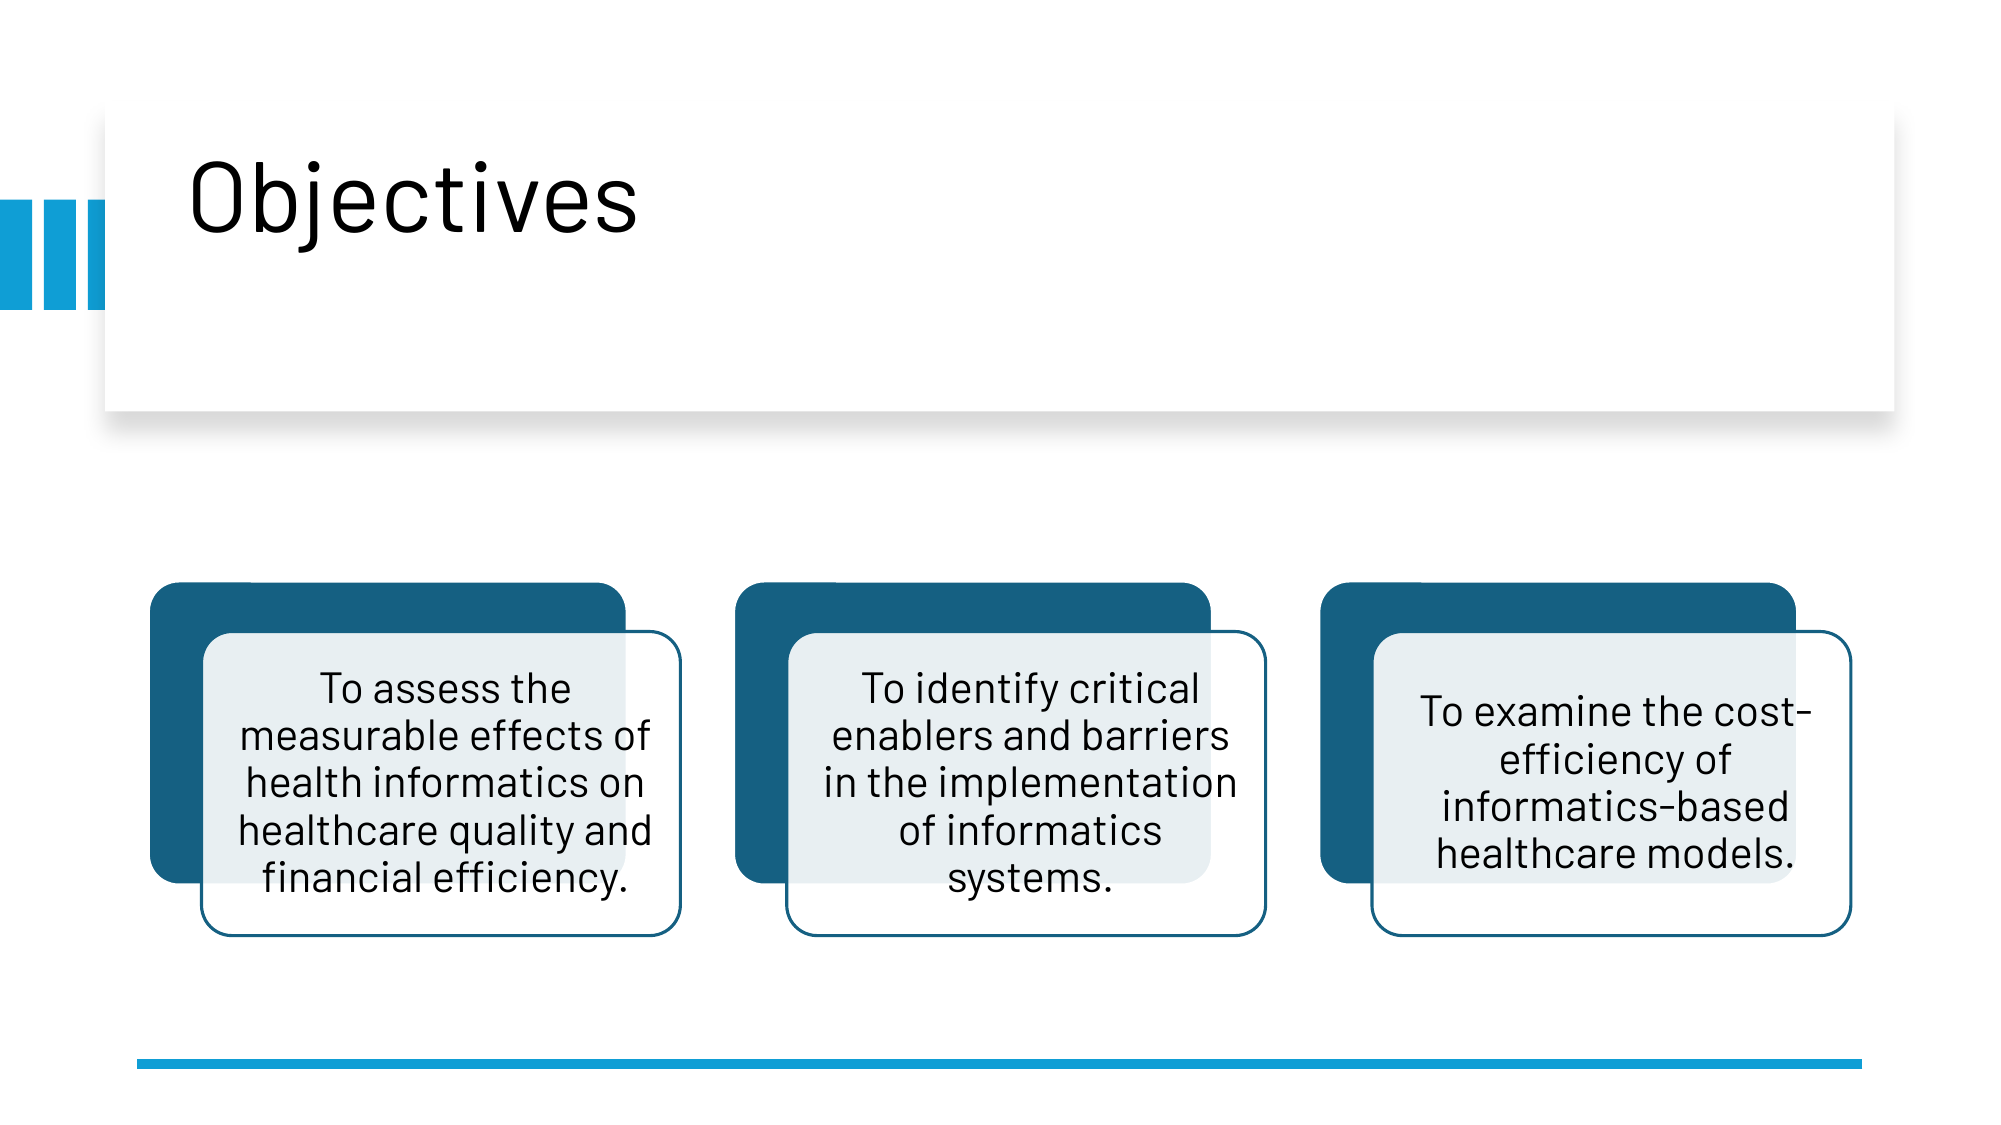

# Objectives

To assess the measurable effects of health informatics on healthcare quality and financial efficiency.
To identify critical enablers and barriers in the implementation of informatics systems.
To examine the cost-efficiency of informatics-based healthcare models.